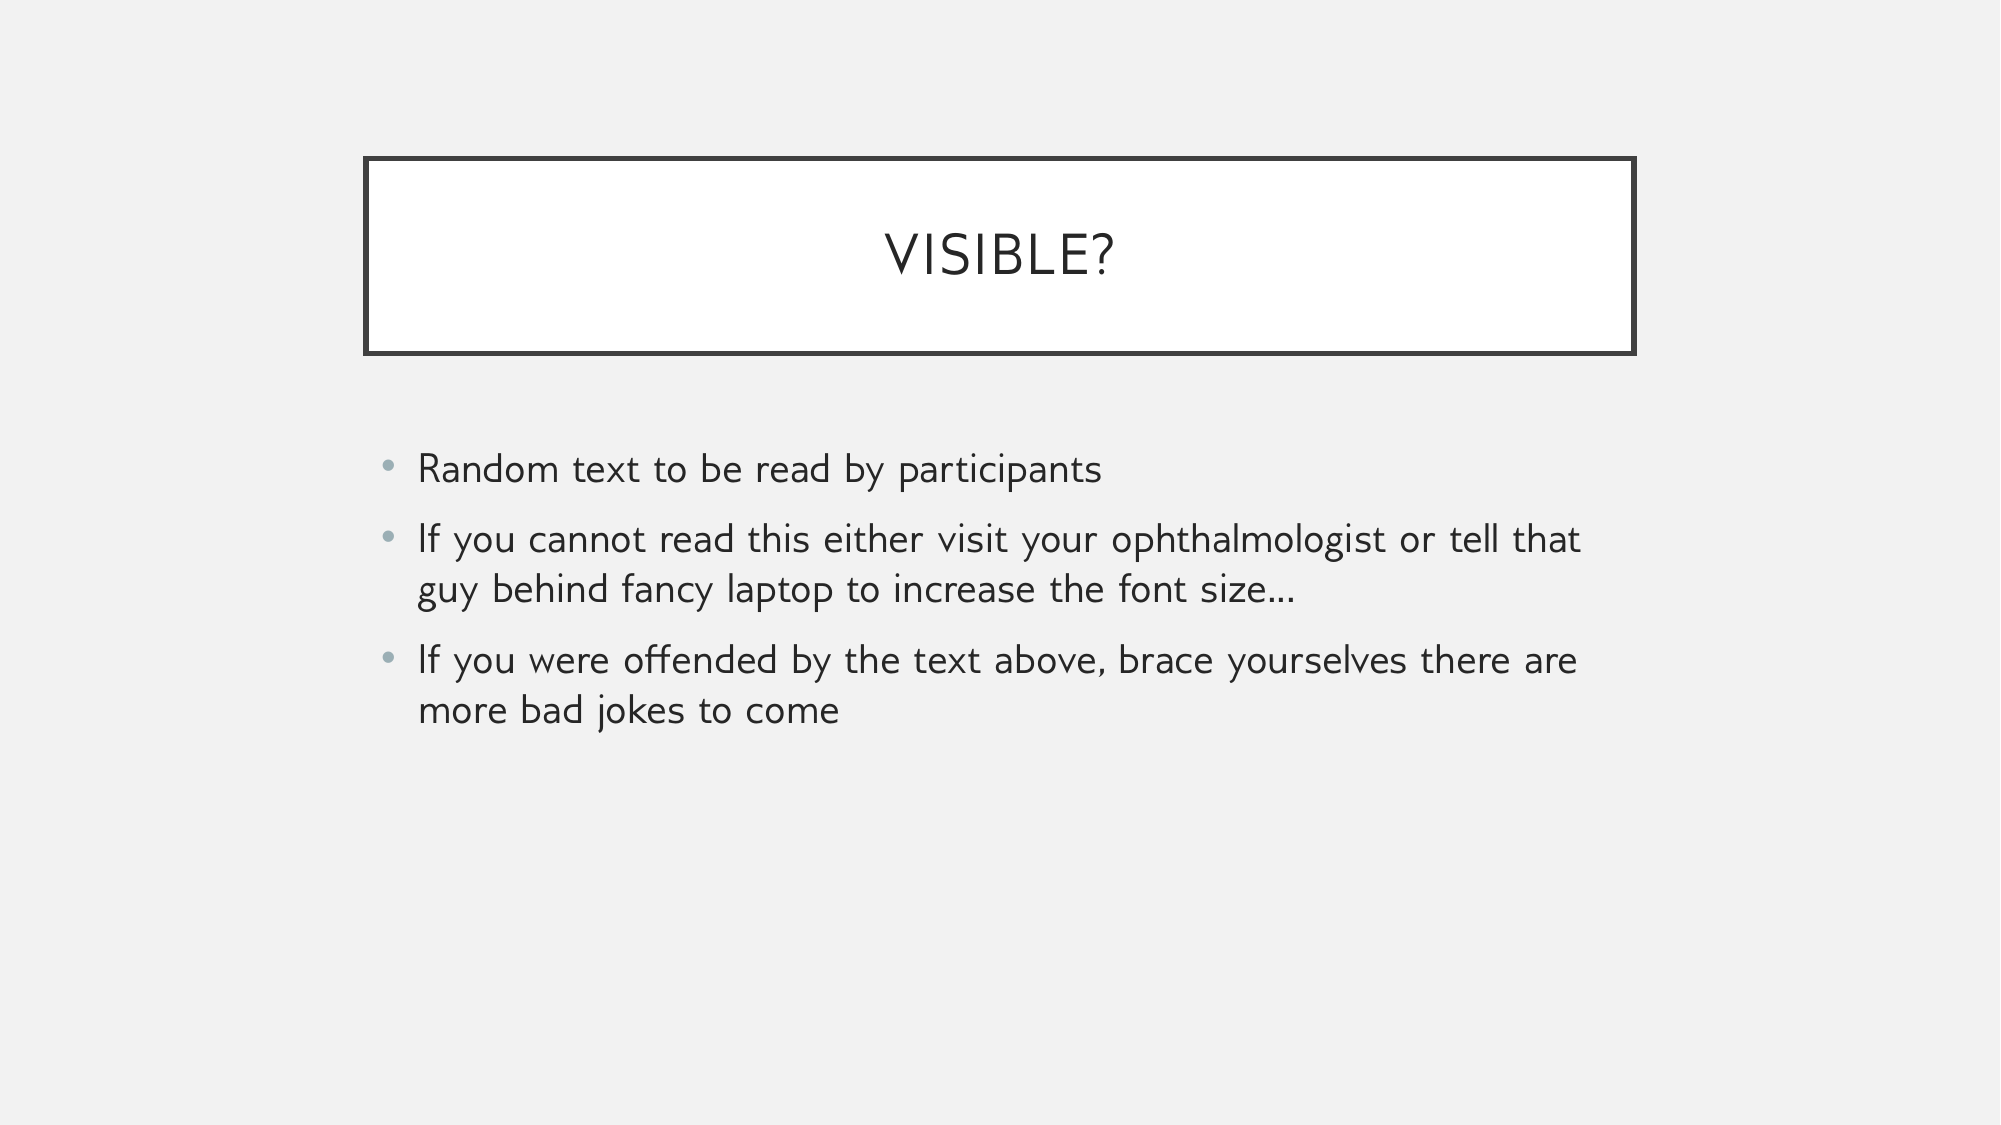

# Visible?
Random text to be read by participants
If you cannot read this either visit your ophthalmologist or tell that guy behind fancy laptop to increase the font size...
If you were offended by the text above, brace yourselves there are more bad jokes to come